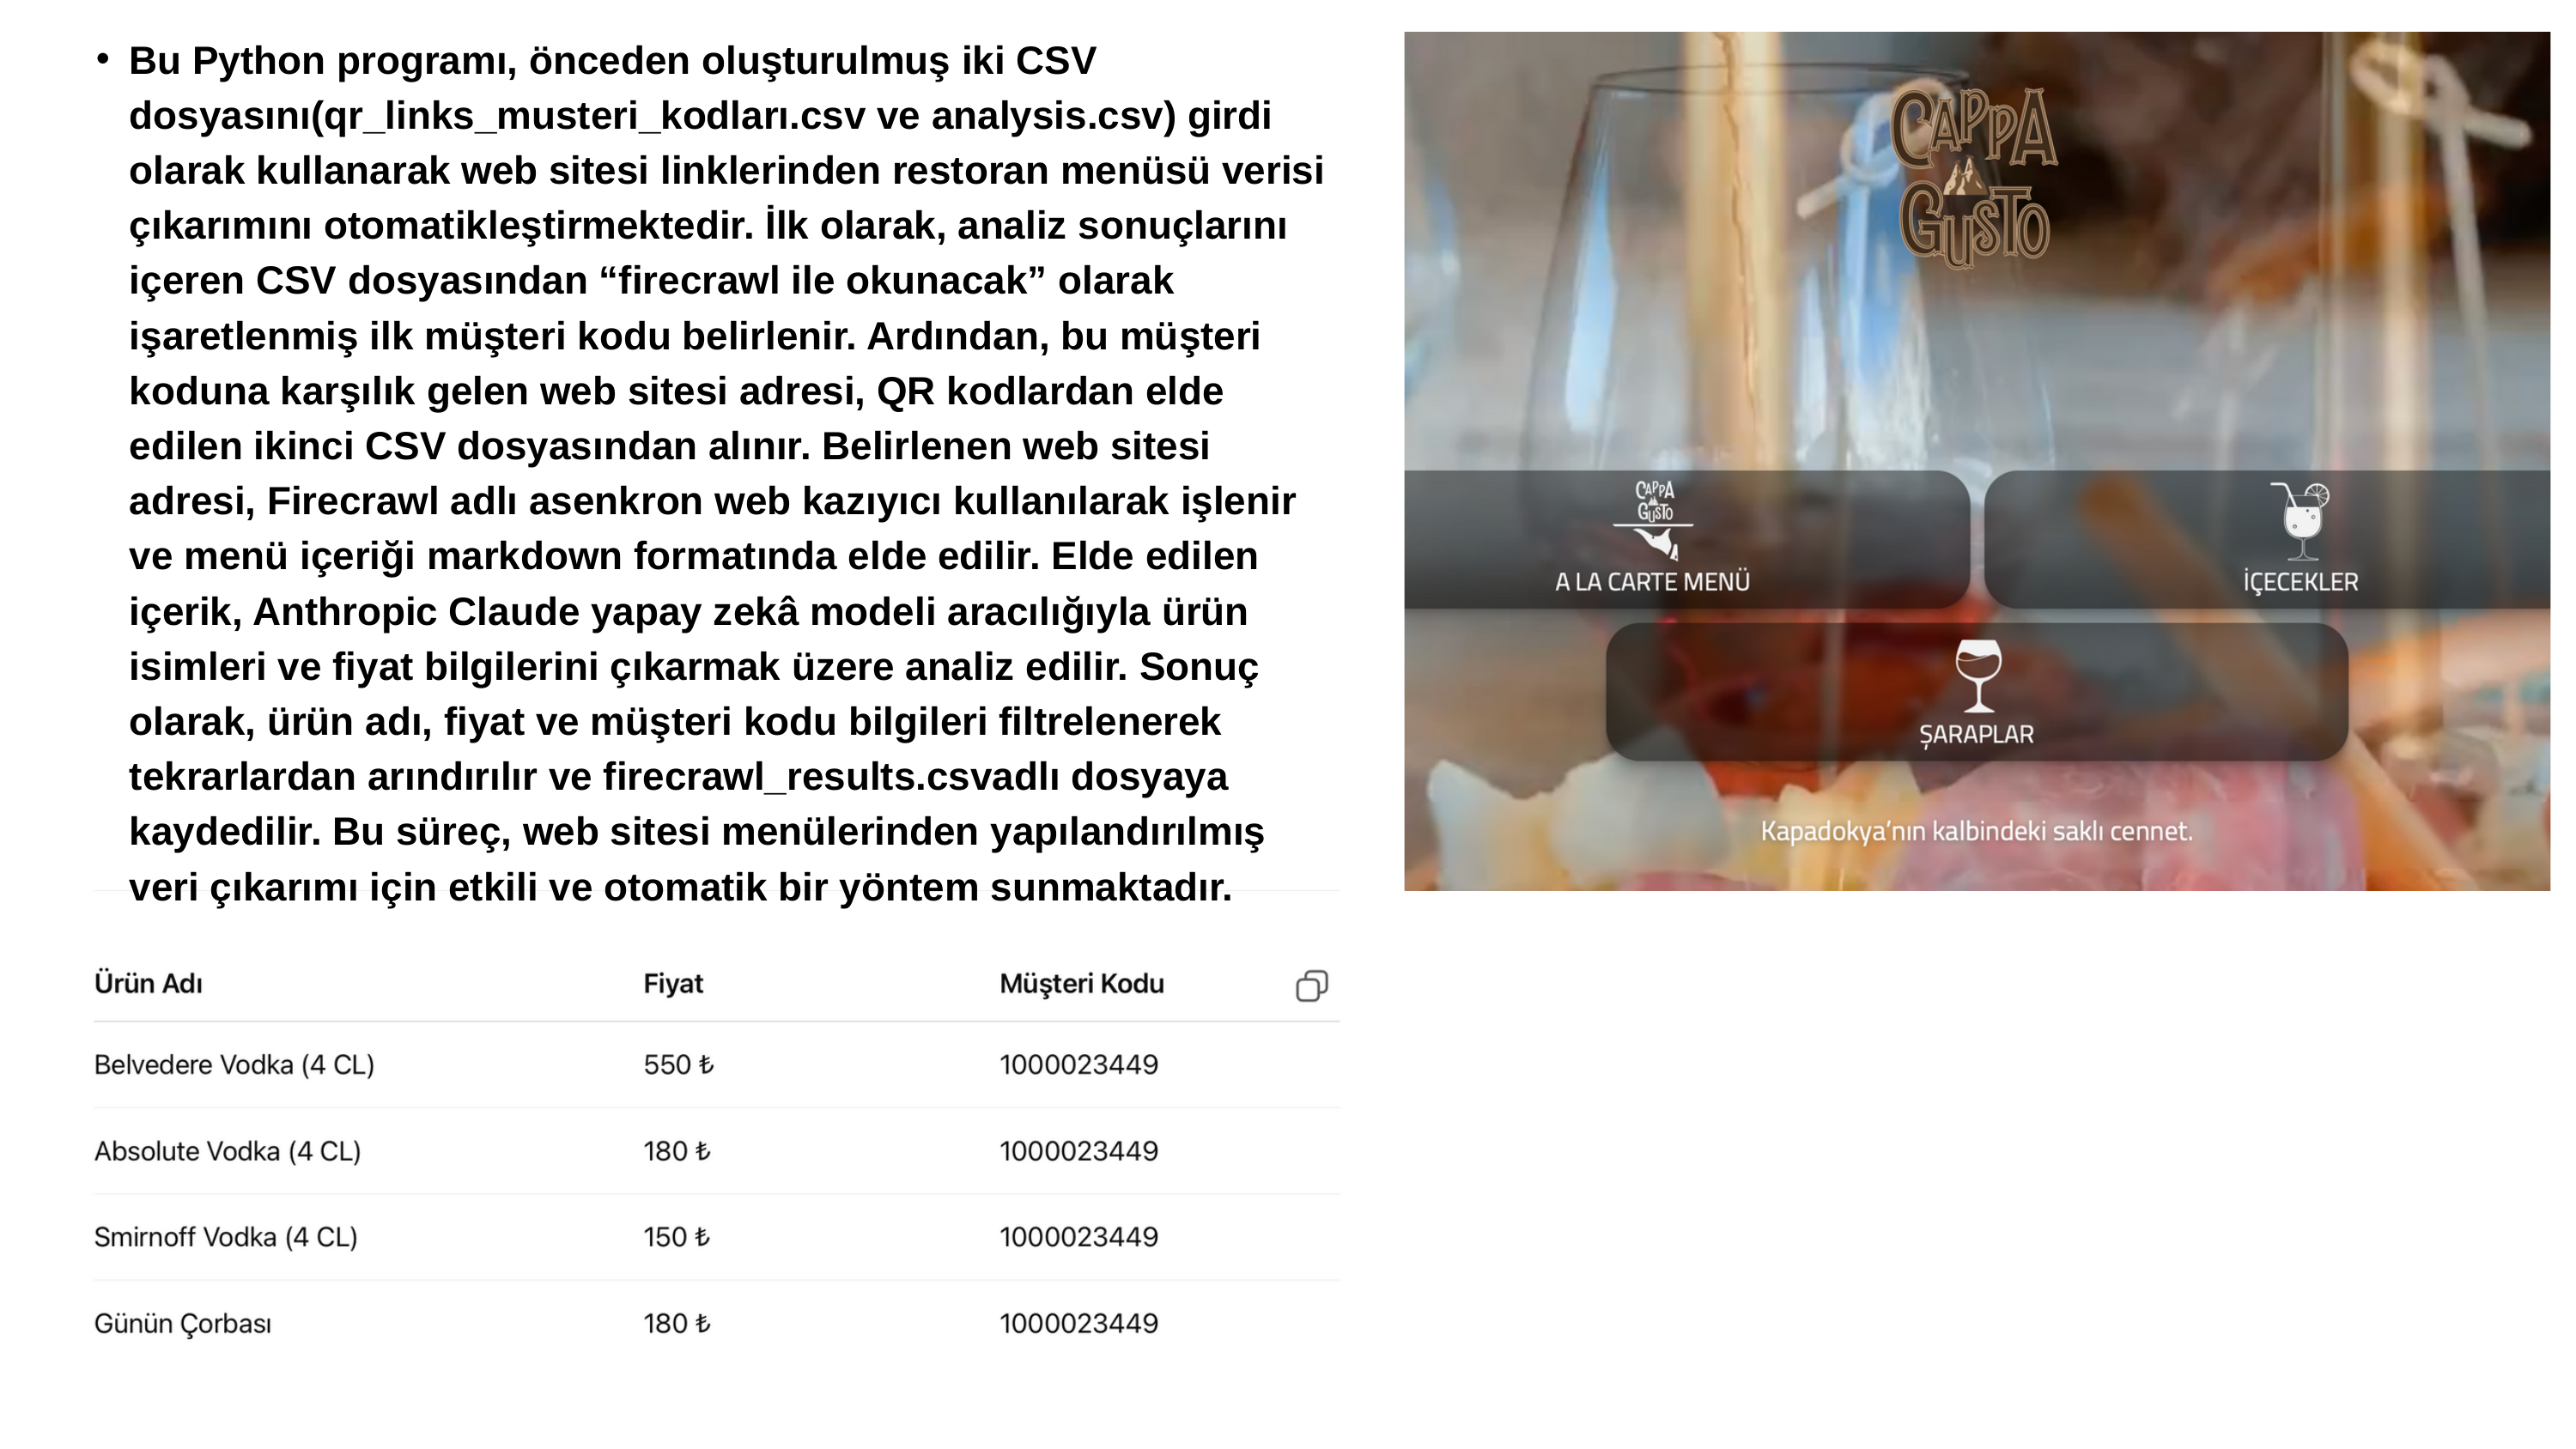

Bu Python programı, önceden oluşturulmuş iki CSV dosyasını(qr_links_musteri_kodları.csv ve analysis.csv) girdi olarak kullanarak web sitesi linklerinden restoran menüsü verisi çıkarımını otomatikleştirmektedir. İlk olarak, analiz sonuçlarını içeren CSV dosyasından “firecrawl ile okunacak” olarak işaretlenmiş ilk müşteri kodu belirlenir. Ardından, bu müşteri koduna karşılık gelen web sitesi adresi, QR kodlardan elde edilen ikinci CSV dosyasından alınır. Belirlenen web sitesi adresi, Firecrawl adlı asenkron web kazıyıcı kullanılarak işlenir ve menü içeriği markdown formatında elde edilir. Elde edilen içerik, Anthropic Claude yapay zekâ modeli aracılığıyla ürün isimleri ve fiyat bilgilerini çıkarmak üzere analiz edilir. Sonuç olarak, ürün adı, fiyat ve müşteri kodu bilgileri filtrelenerek tekrarlardan arındırılır ve firecrawl_results.csvadlı dosyaya kaydedilir. Bu süreç, web sitesi menülerinden yapılandırılmış veri çıkarımı için etkili ve otomatik bir yöntem sunmaktadır.